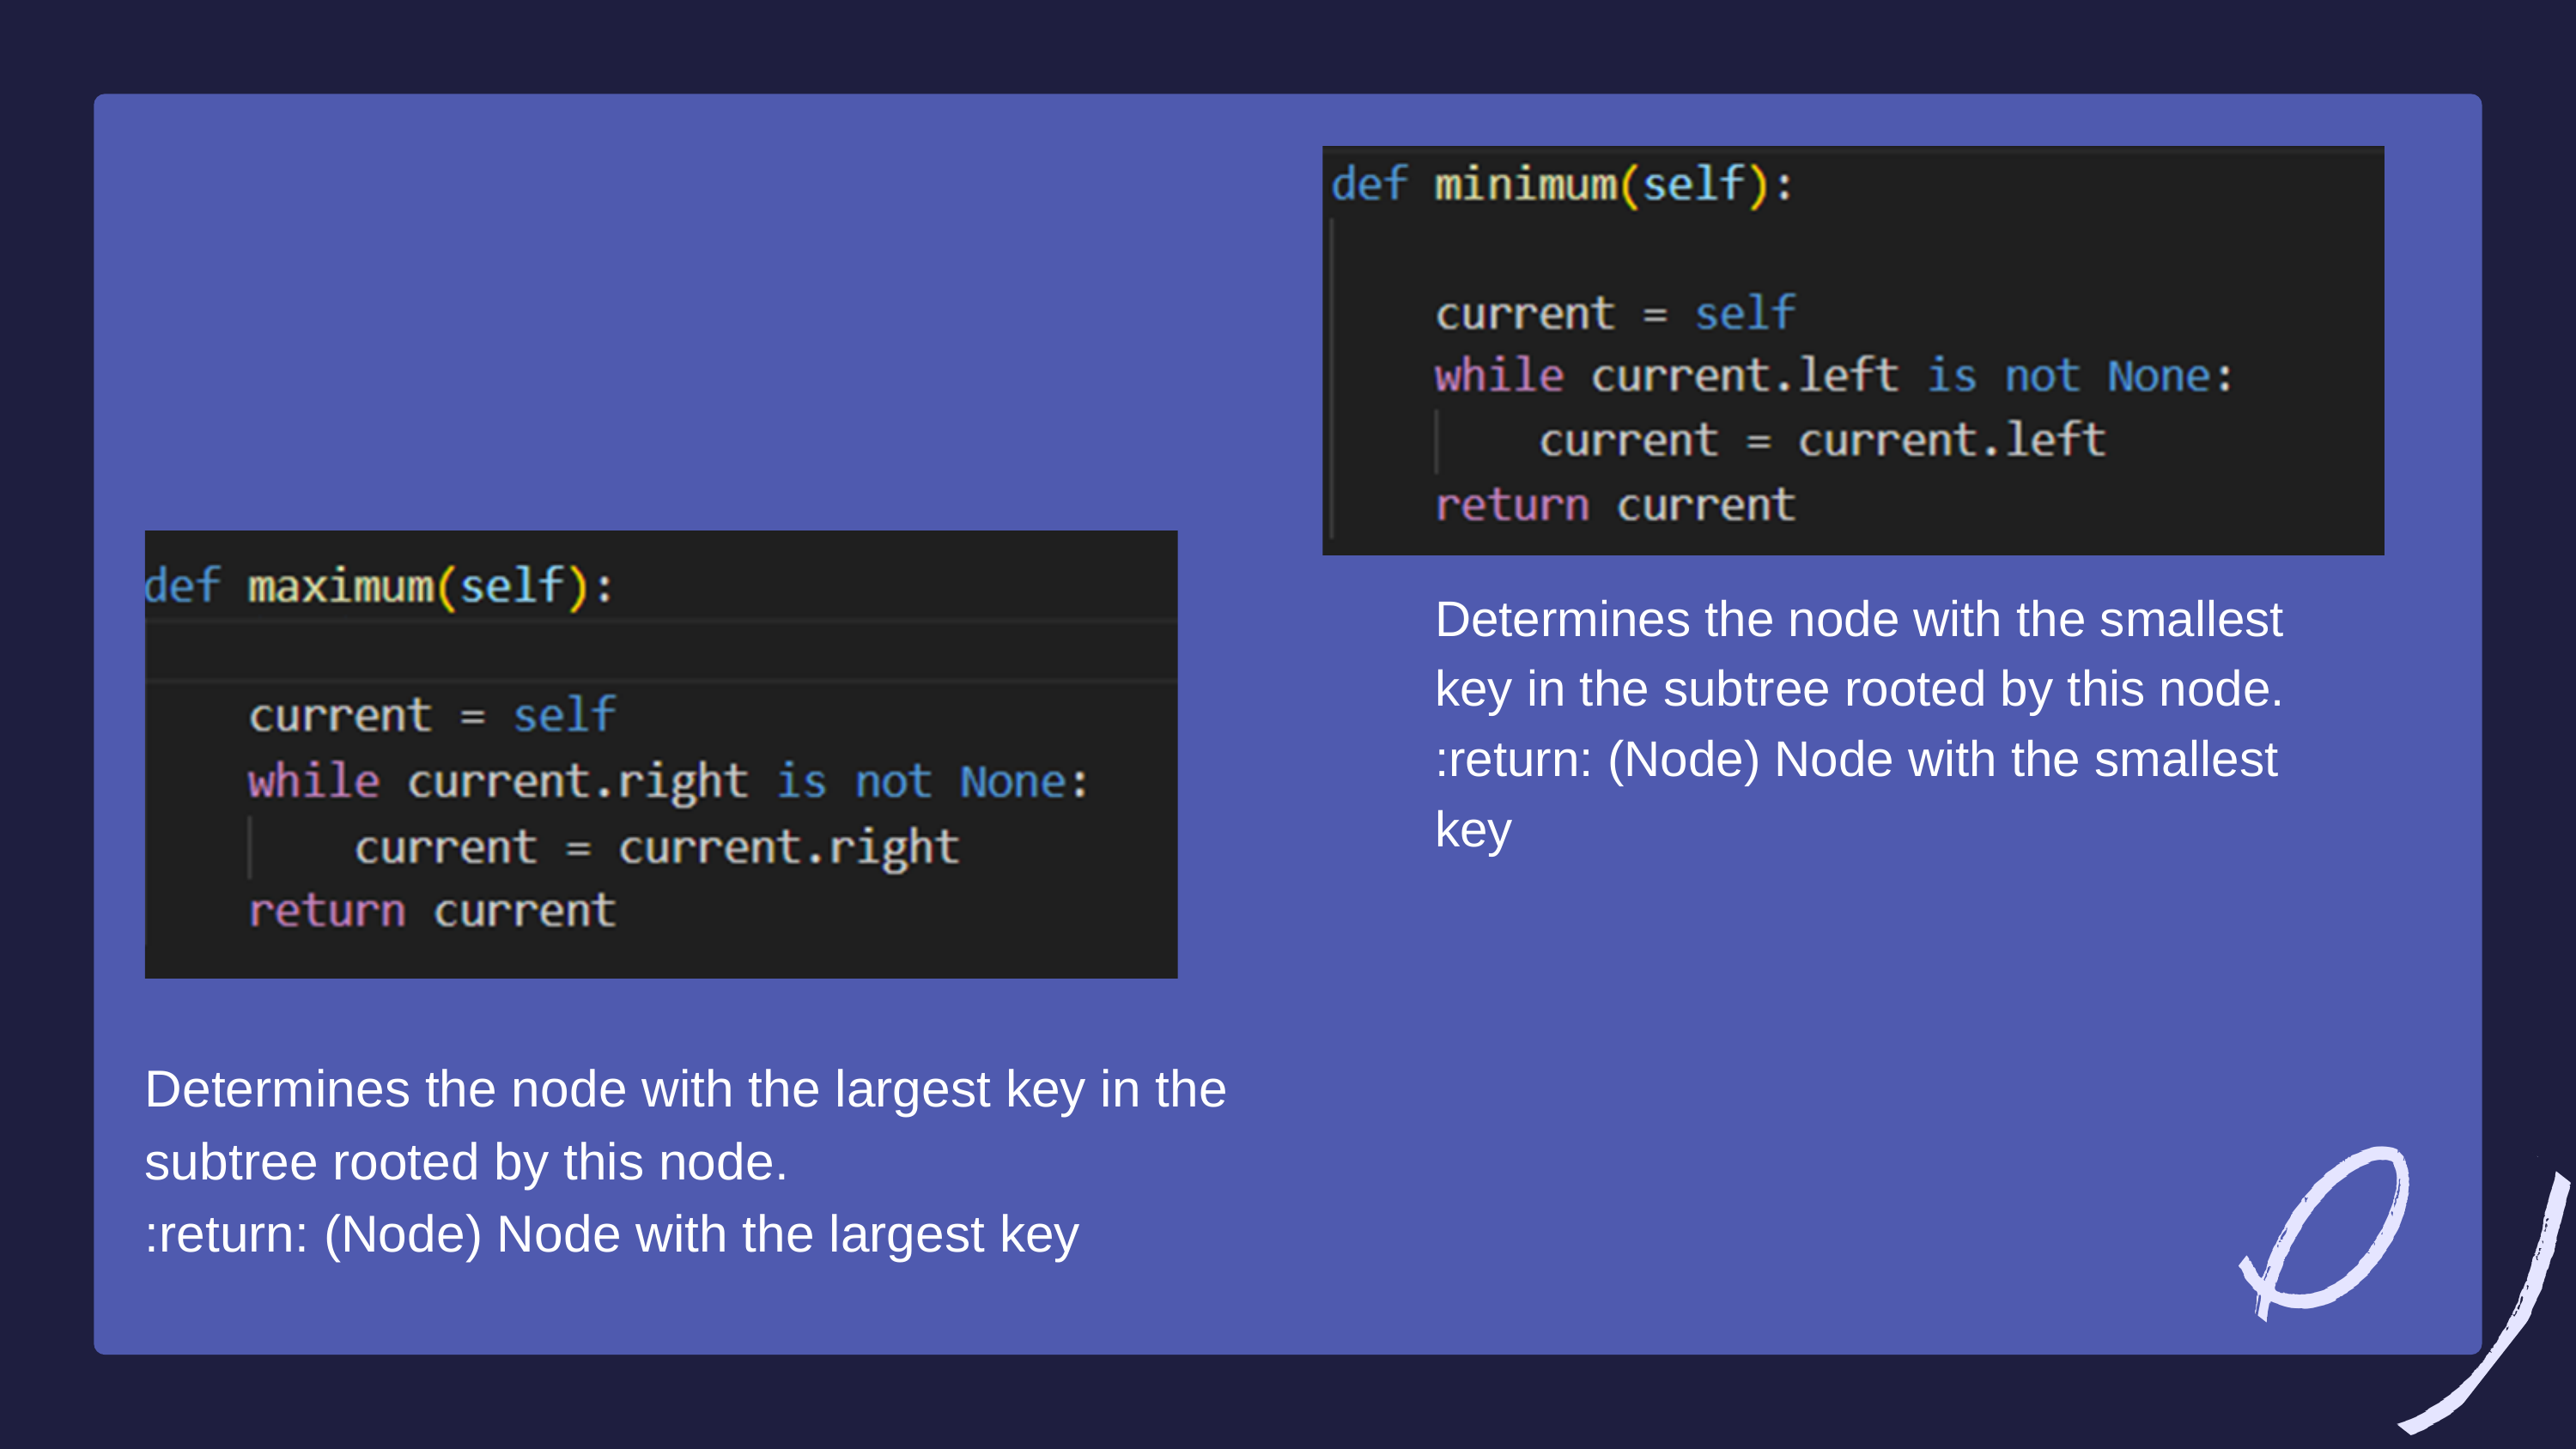

Determines the node with the smallest key in the subtree rooted by this node.
:return: (Node) Node with the smallest key
Determines the node with the largest key in the subtree rooted by this node.
:return: (Node) Node with the largest key